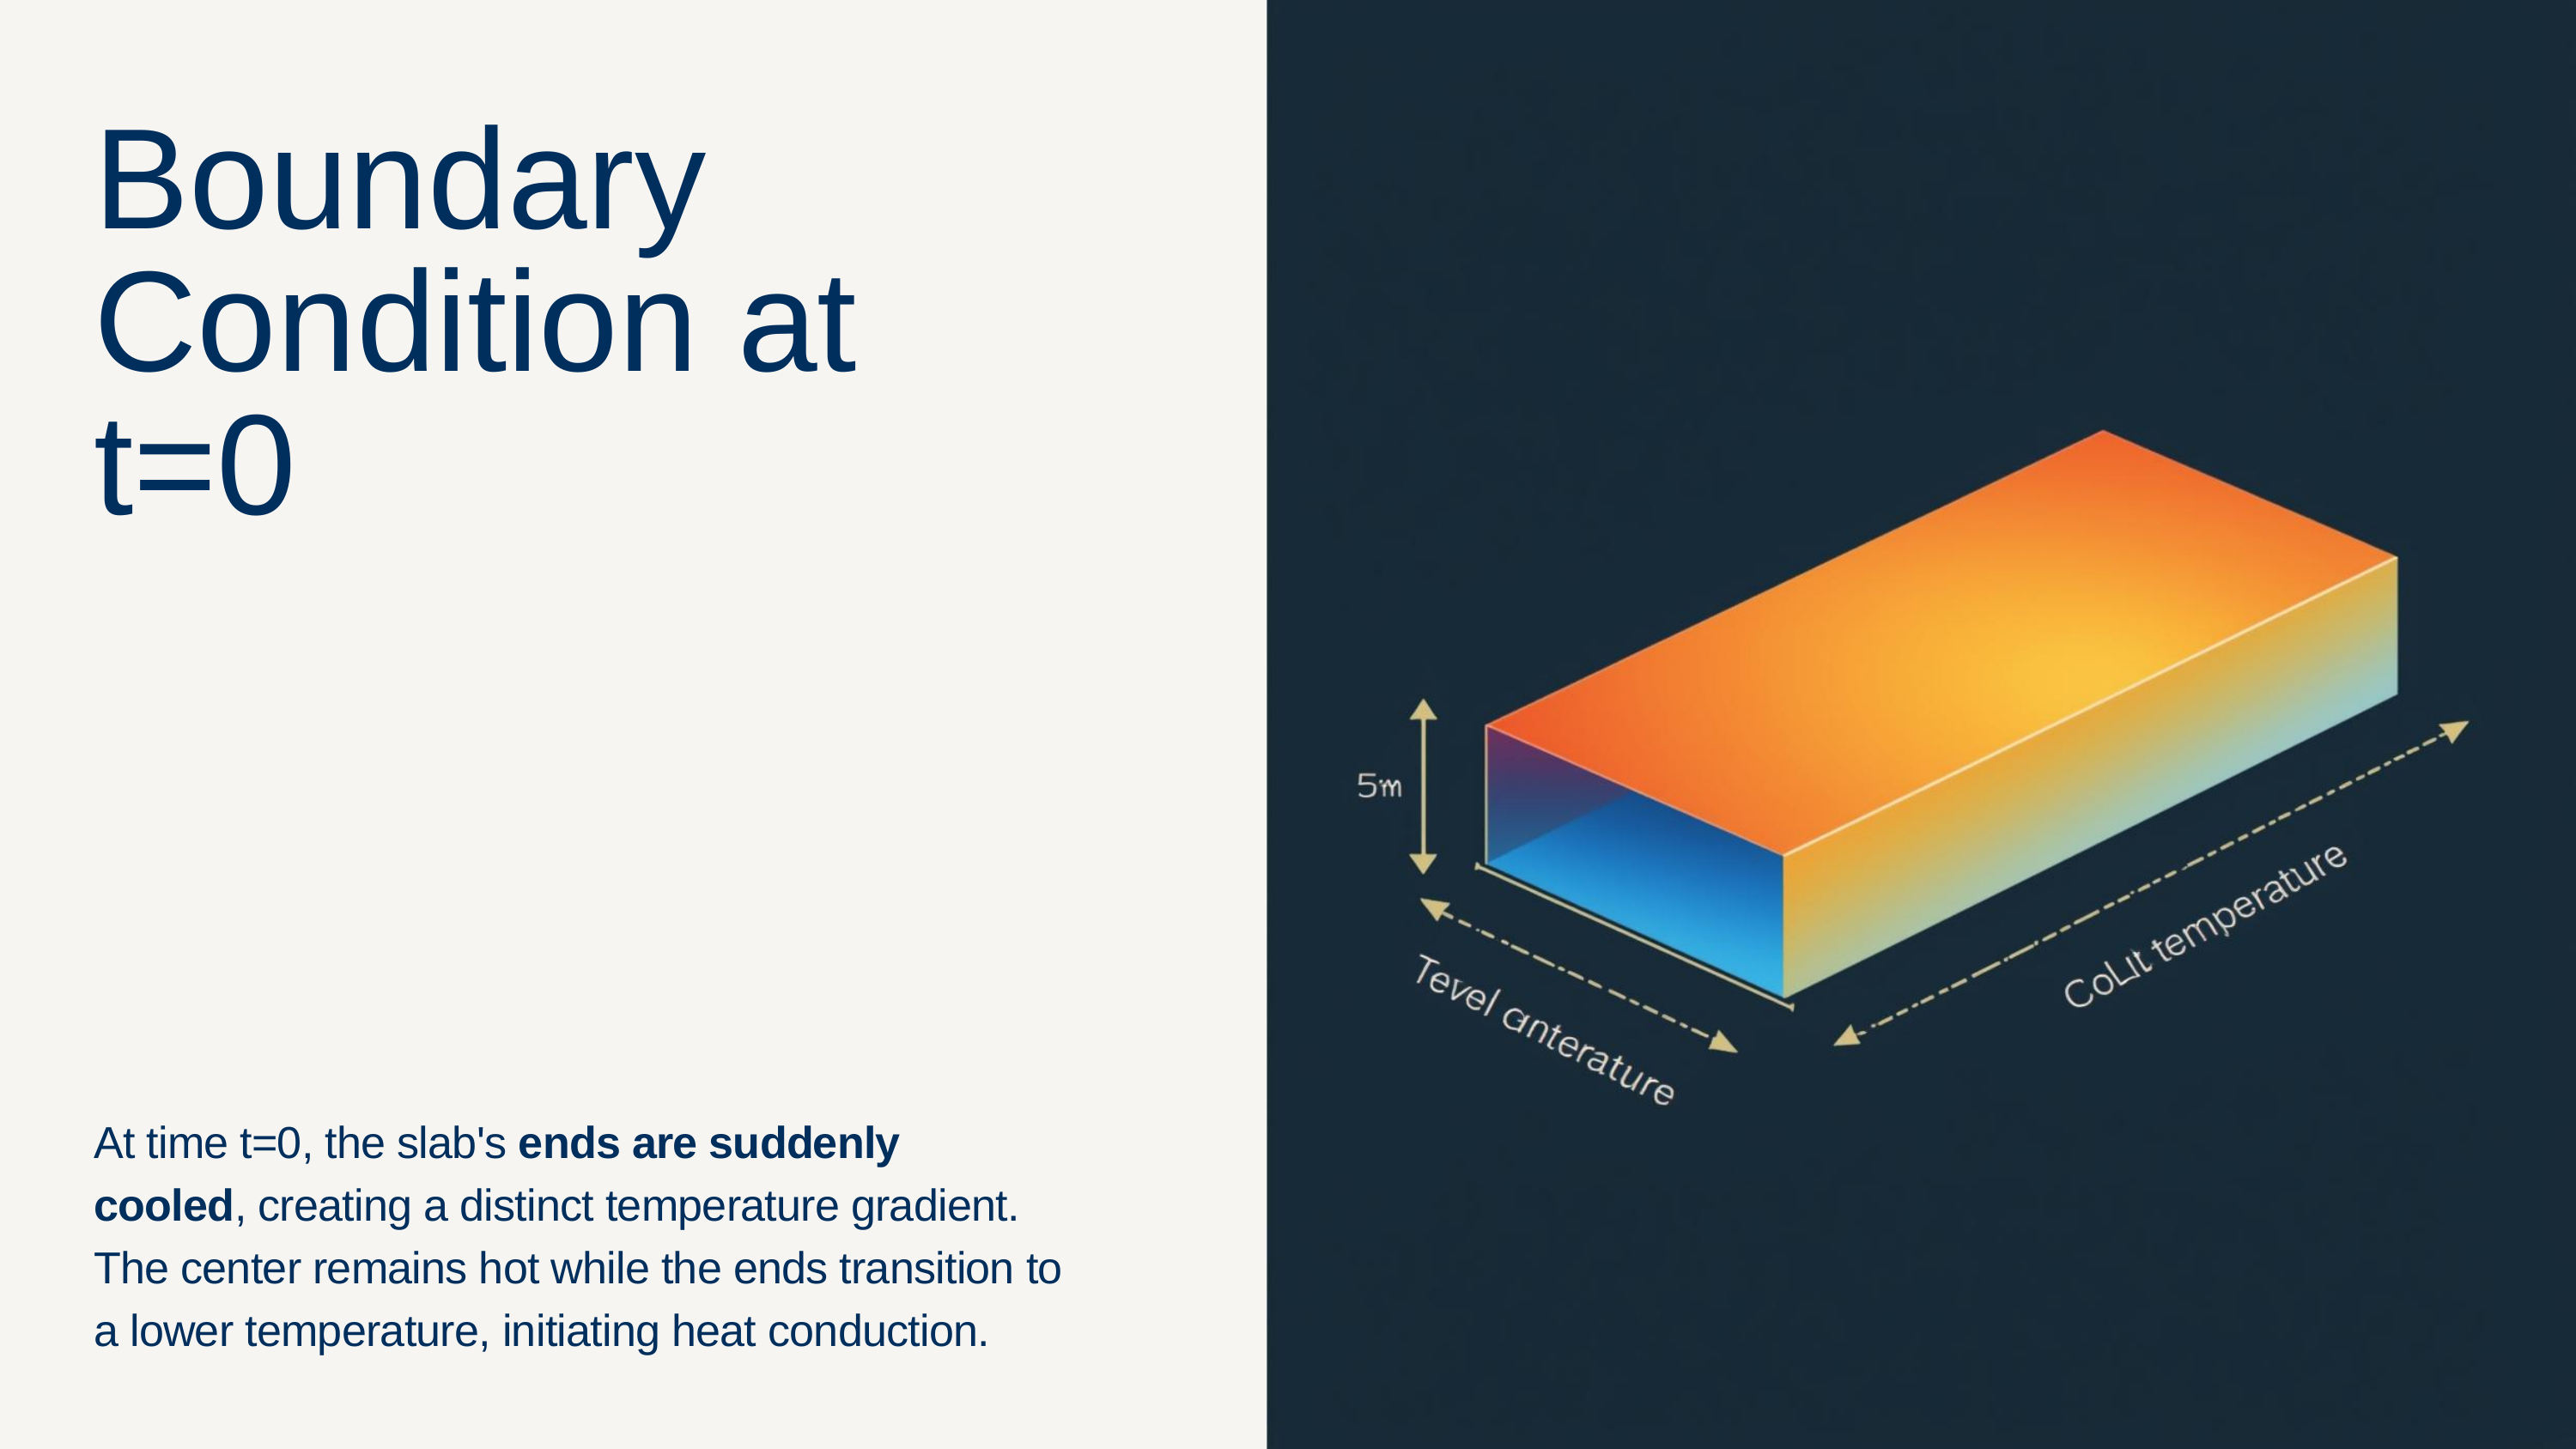

Boundary Condition at t=0
At time t=0, the slab's ends are suddenly cooled, creating a distinct temperature gradient. The center remains hot while the ends transition to a lower temperature, initiating heat conduction.